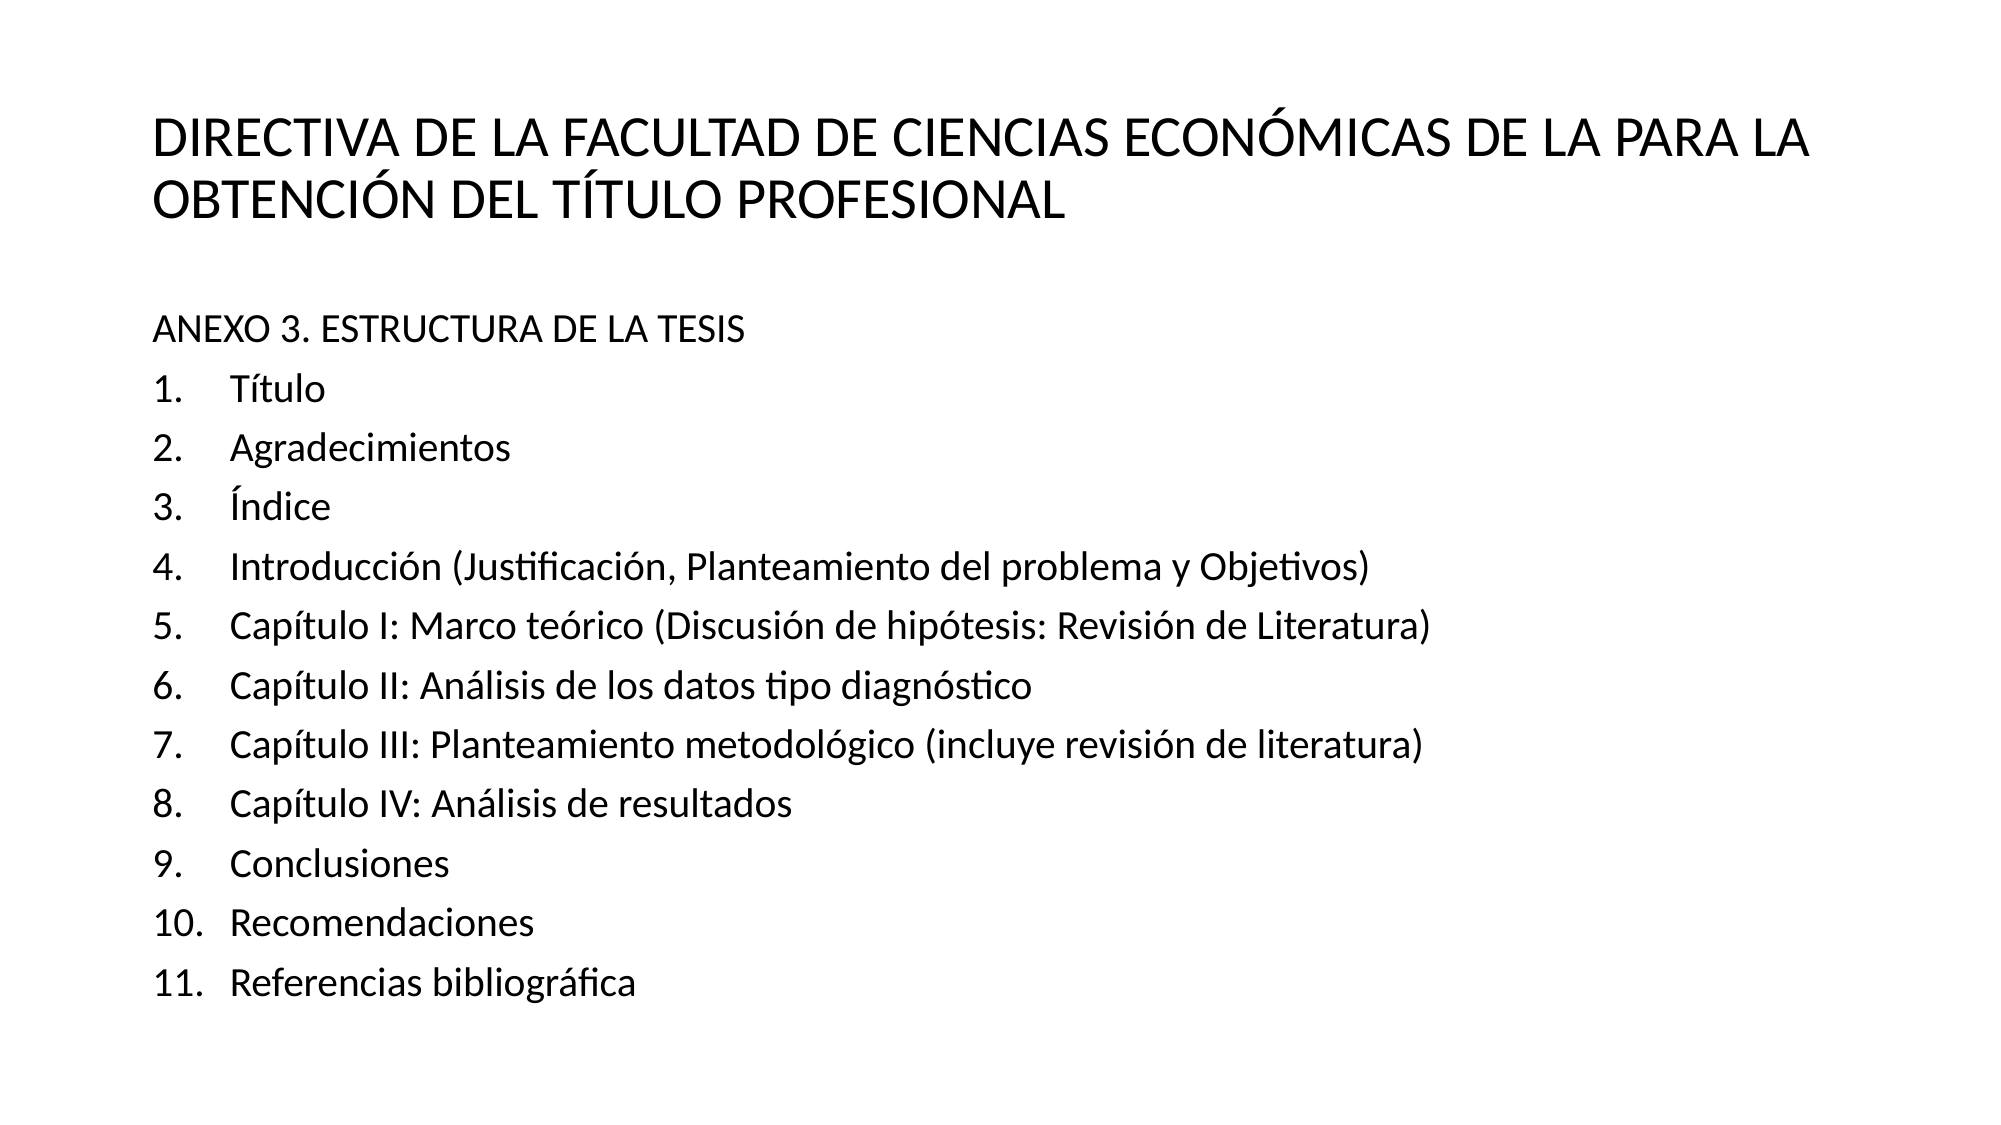

# DIRECTIVA DE LA FACULTAD DE CIENCIAS ECONÓMICAS DE LA PARA LA OBTENCIÓN DEL TÍTULO PROFESIONAL
ANEXO 3. ESTRUCTURA DE LA TESIS
Título
Agradecimientos
Índice
Introducción (Justificación, Planteamiento del problema y Objetivos)
Capítulo I: Marco teórico (Discusión de hipótesis: Revisión de Literatura)
Capítulo II: Análisis de los datos tipo diagnóstico
Capítulo III: Planteamiento metodológico (incluye revisión de literatura)
Capítulo IV: Análisis de resultados
Conclusiones
Recomendaciones
Referencias bibliográfica